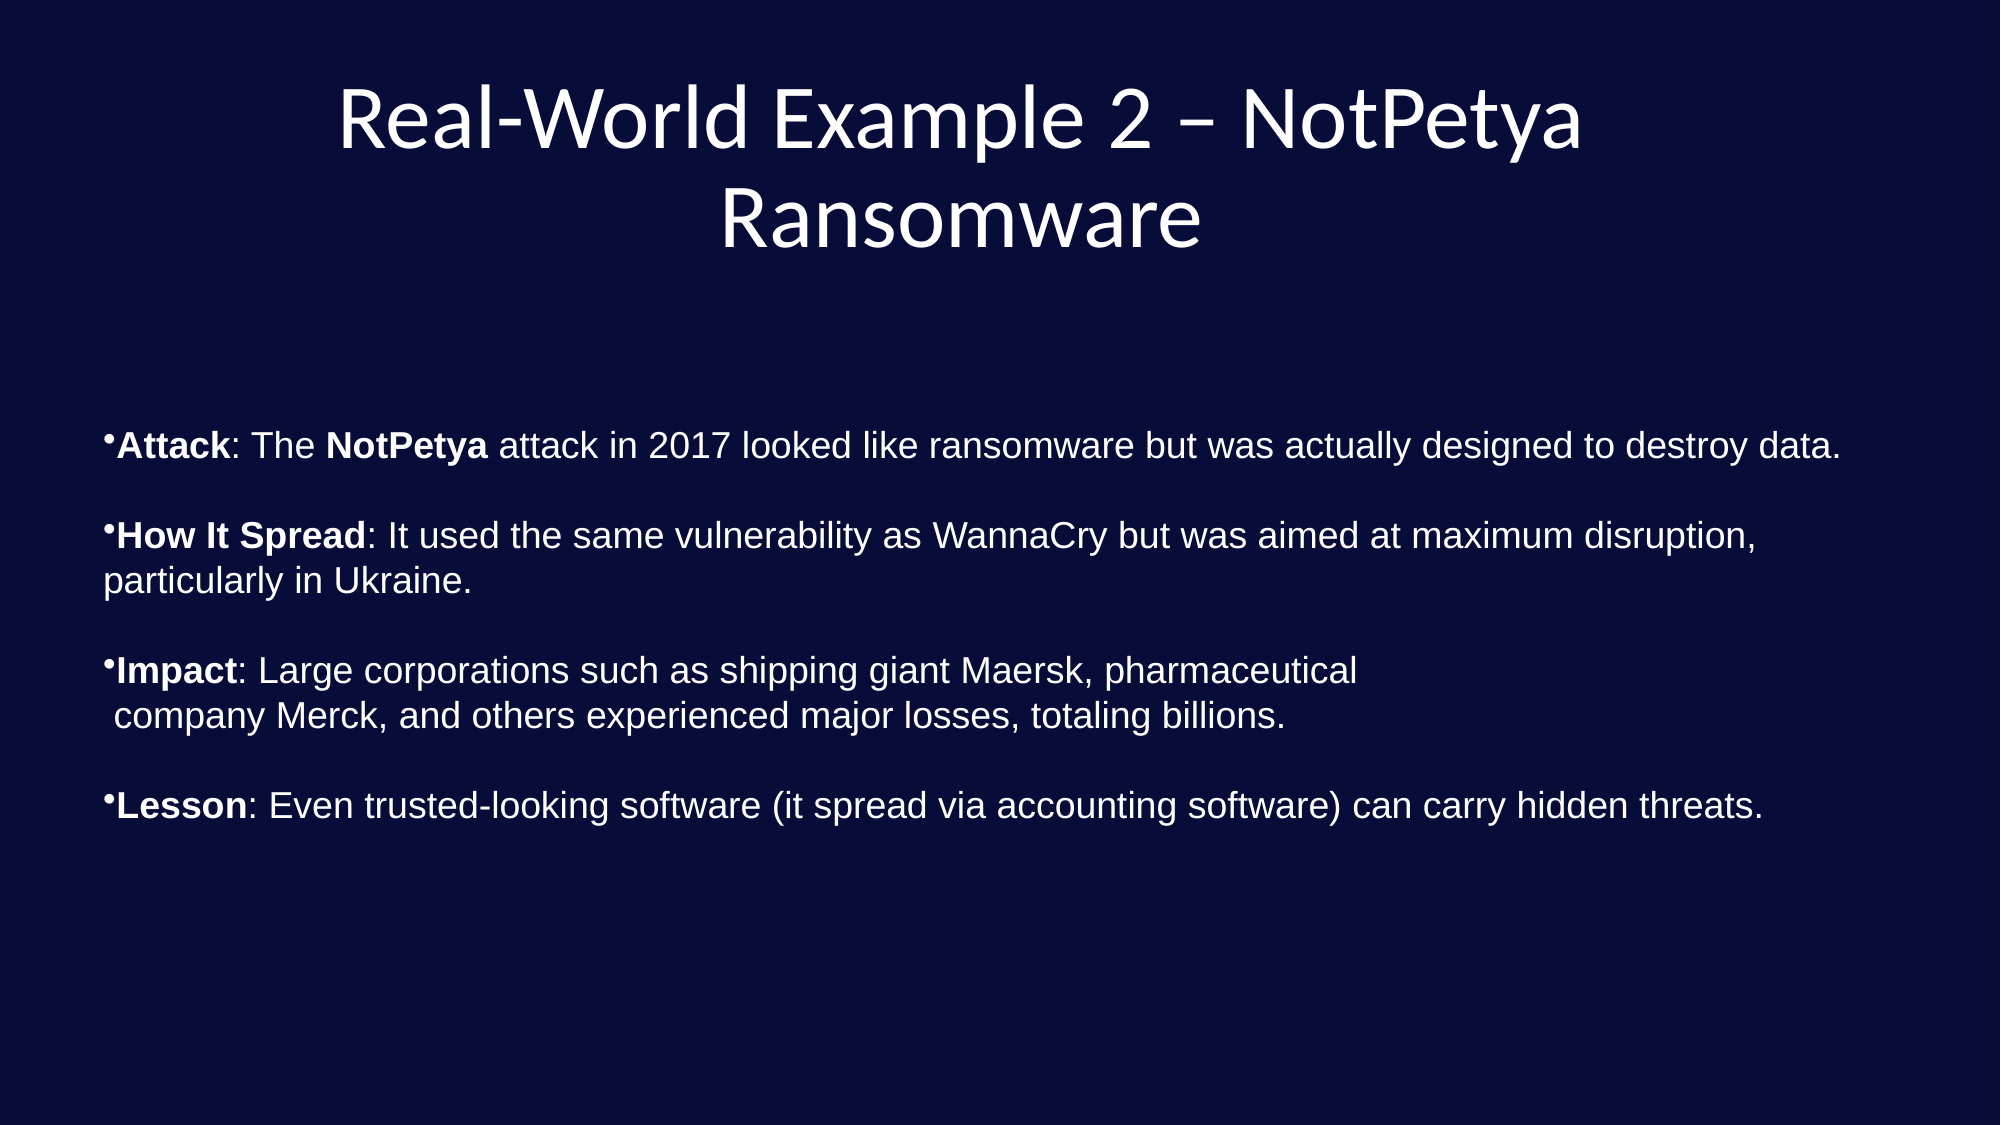

Real-World Example 2 – NotPetya Ransomware
Attack: The NotPetya attack in 2017 looked like ransomware but was actually designed to destroy data.

How It Spread: It used the same vulnerability as WannaCry but was aimed at maximum disruption, particularly in Ukraine.

Impact: Large corporations such as shipping giant Maersk, pharmaceutical
 company Merck, and others experienced major losses, totaling billions.

Lesson: Even trusted-looking software (it spread via accounting software) can carry hidden threats.